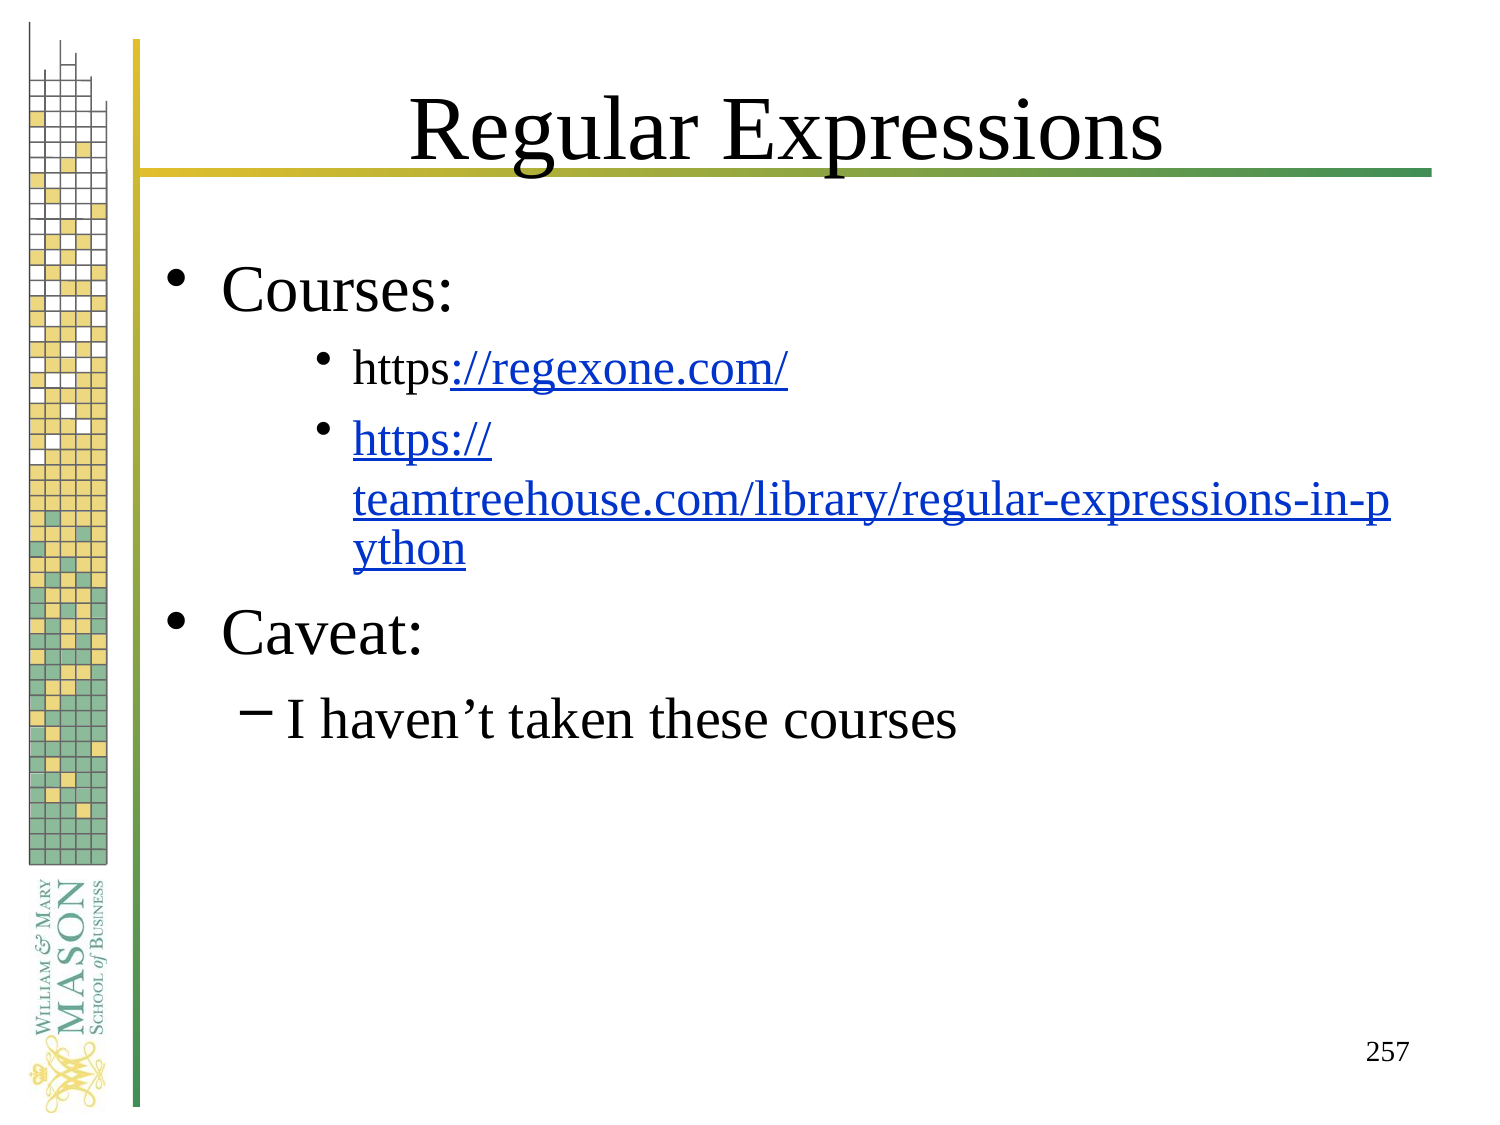

# Regular Expressions
Courses:
https://regexone.com/
https://teamtreehouse.com/library/regular-expressions-in-python
Caveat:
I haven’t taken these courses
257